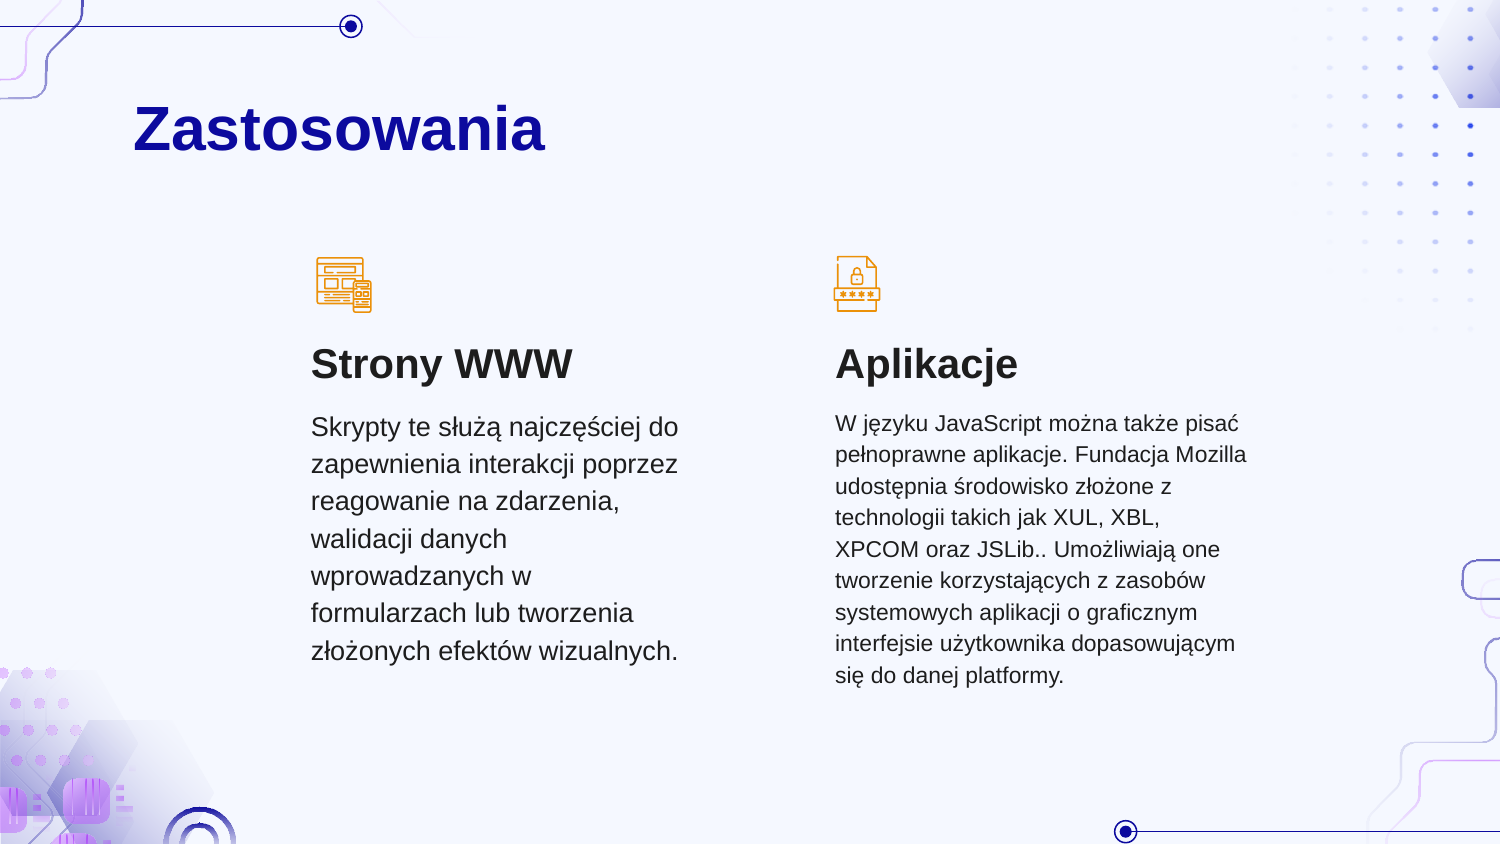

# Zastosowania

Strony WWW
Aplikacje
Skrypty te służą najczęściej do zapewnienia interakcji poprzez reagowanie na zdarzenia, walidacji danych wprowadzanych w formularzach lub tworzenia złożonych efektów wizualnych.
W języku JavaScript można także pisać pełnoprawne aplikacje. Fundacja Mozilla udostępnia środowisko złożone z technologii takich jak XUL, XBL, XPCOM oraz JSLib.. Umożliwiają one tworzenie korzystających z zasobów systemowych aplikacji o graficznym interfejsie użytkownika dopasowującym się do danej platformy.